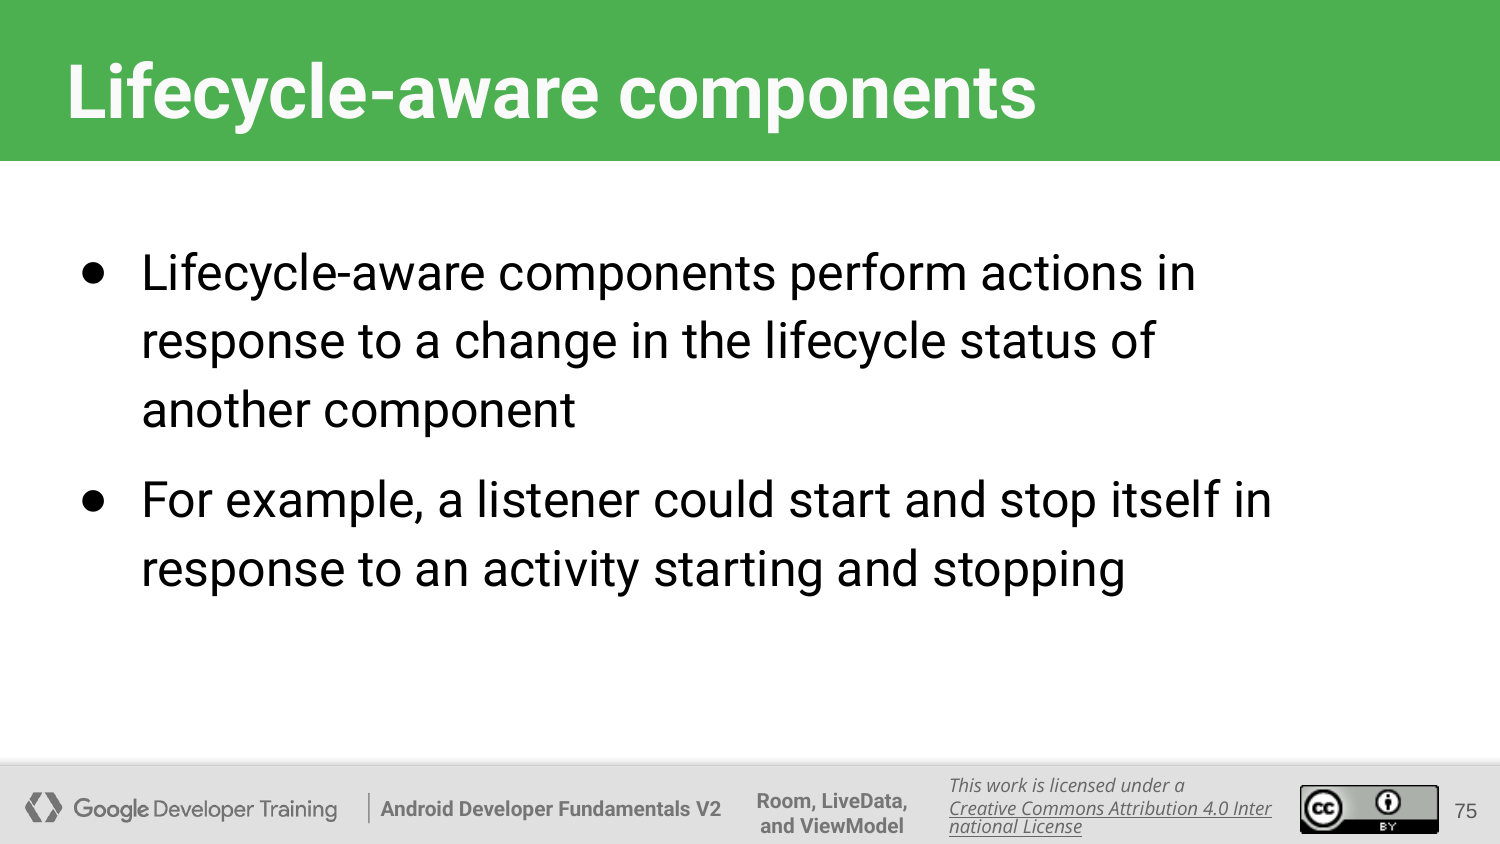

# Lifecycle-aware components

Lifecycle-aware components perform actions in response to a change in the lifecycle status of another component
For example, a listener could start and stop itself in response to an activity starting and stopping
75